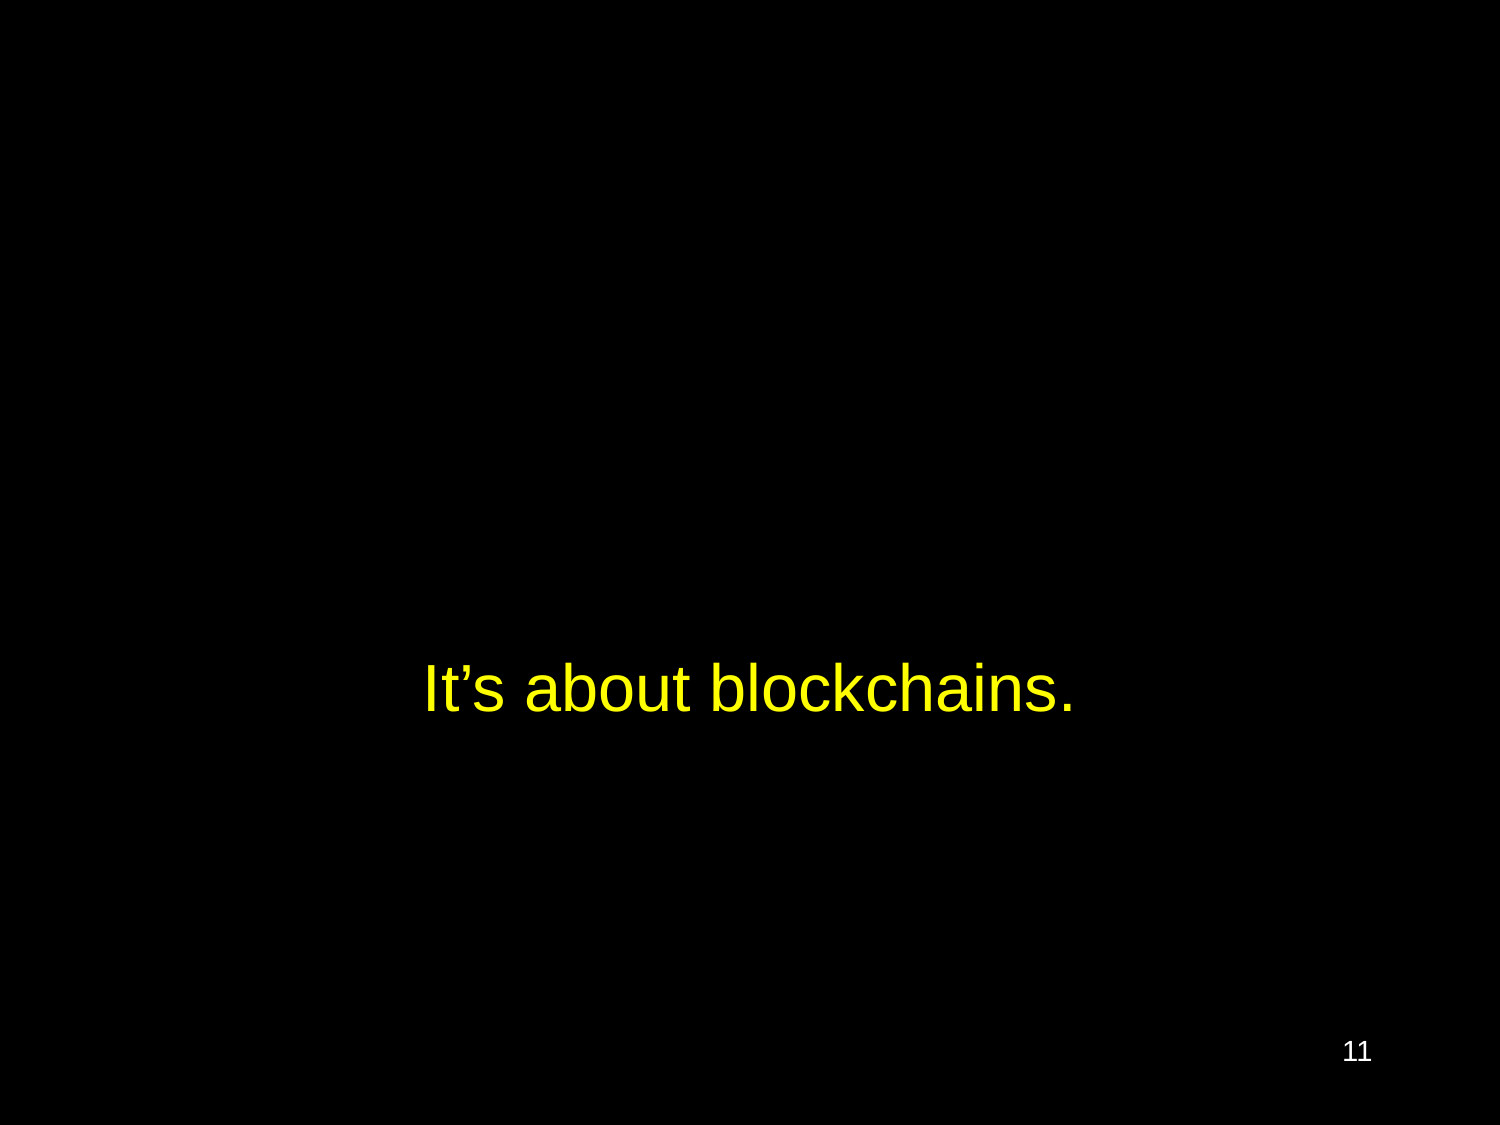

# This talk is not about Bitcoin
It’s about blockchains.
11